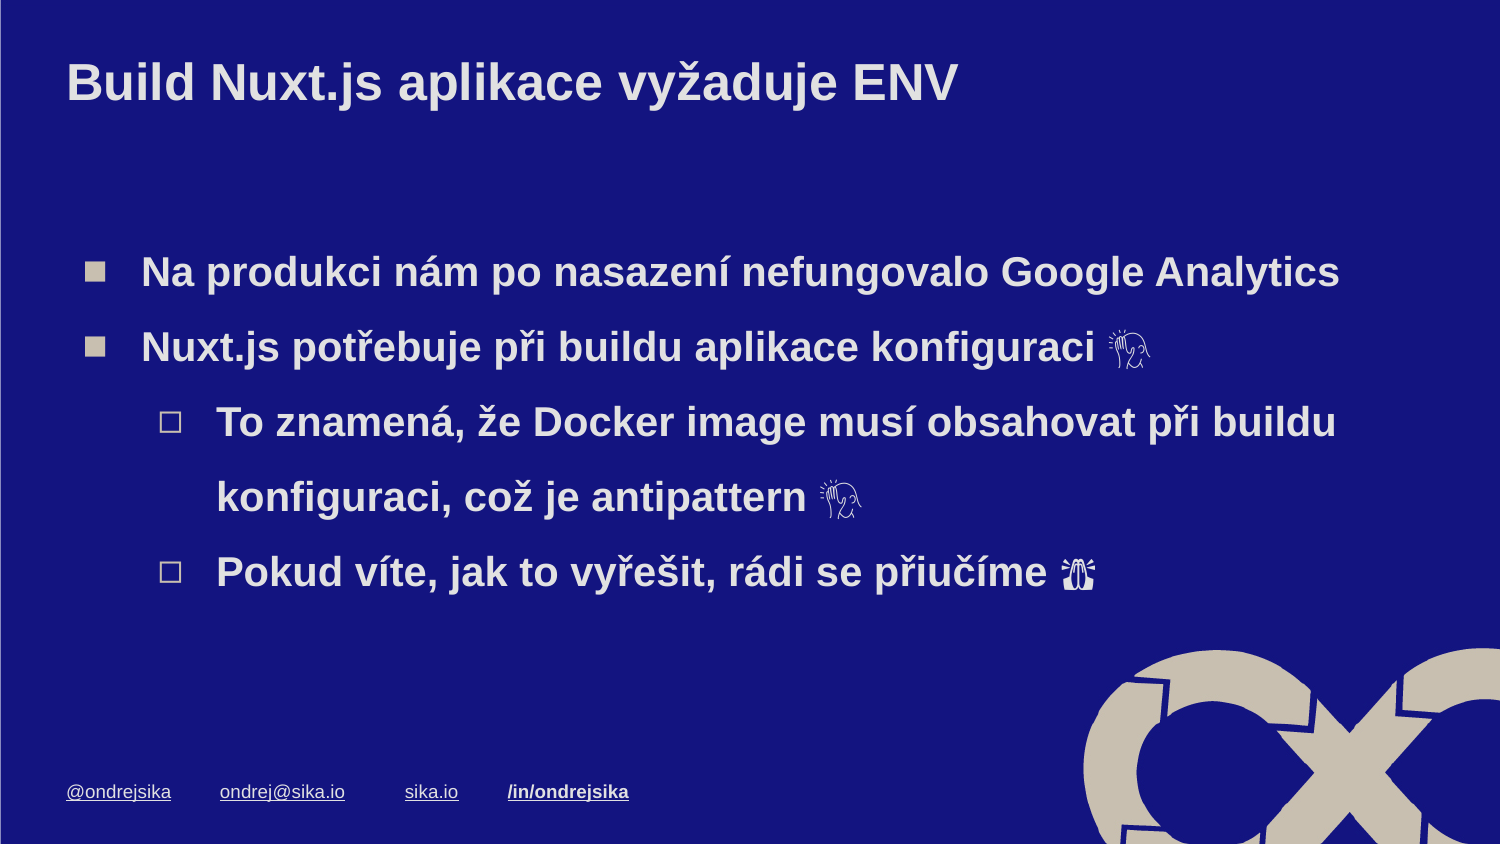

# Build Nuxt.js aplikace vyžaduje ENV
Na produkci nám po nasazení nefungovalo Google Analytics
Nuxt.js potřebuje při buildu aplikace konfiguraci 🤦
To znamená, že Docker image musí obsahovat při buildu konfiguraci, což je antipattern 🤦
Pokud víte, jak to vyřešit, rádi se přiučíme 🙏